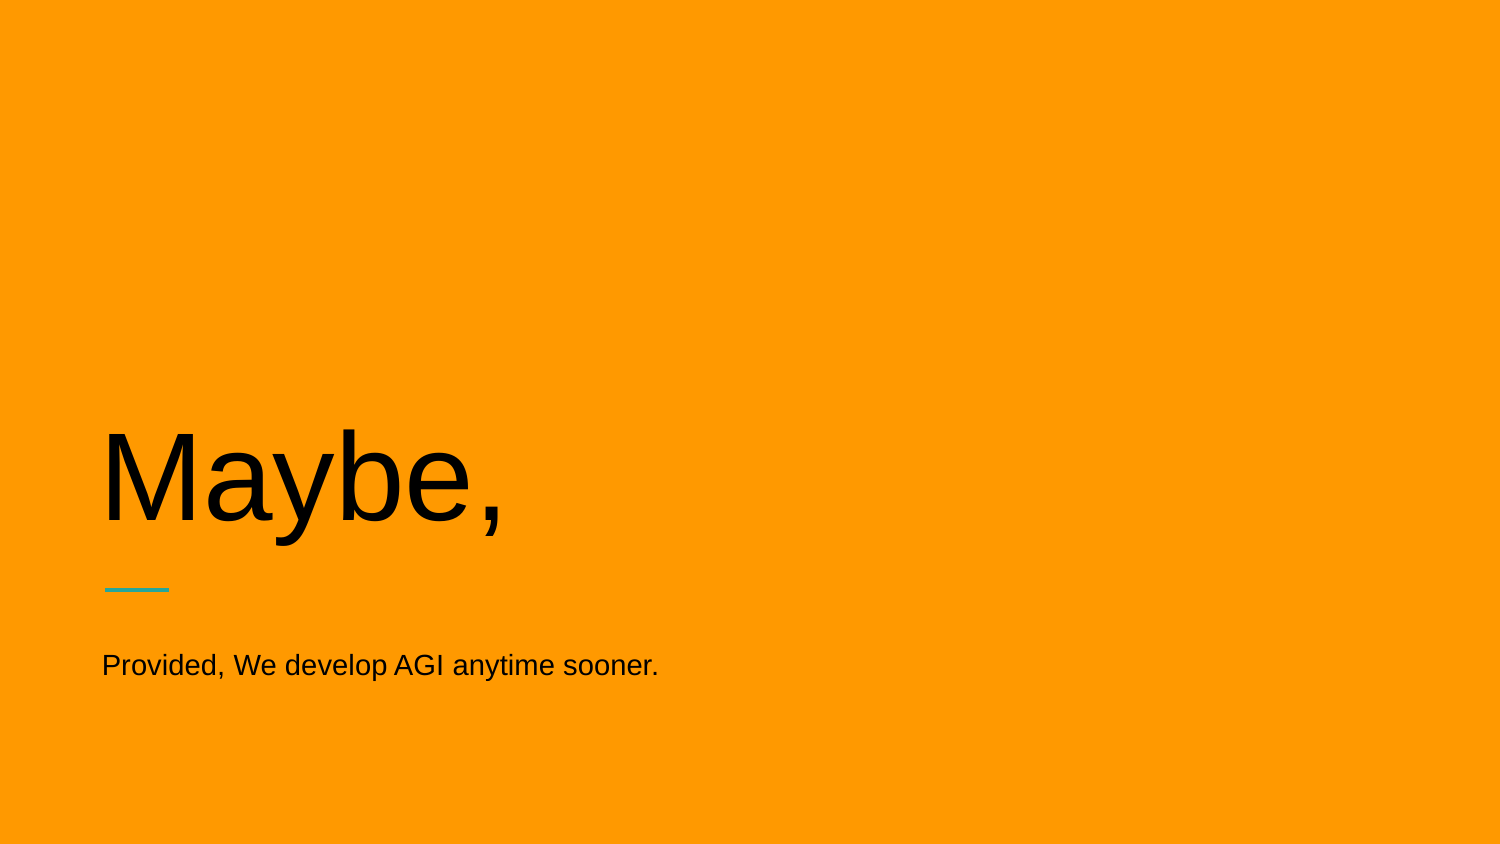

# Maybe,
Provided, We develop AGI anytime sooner.